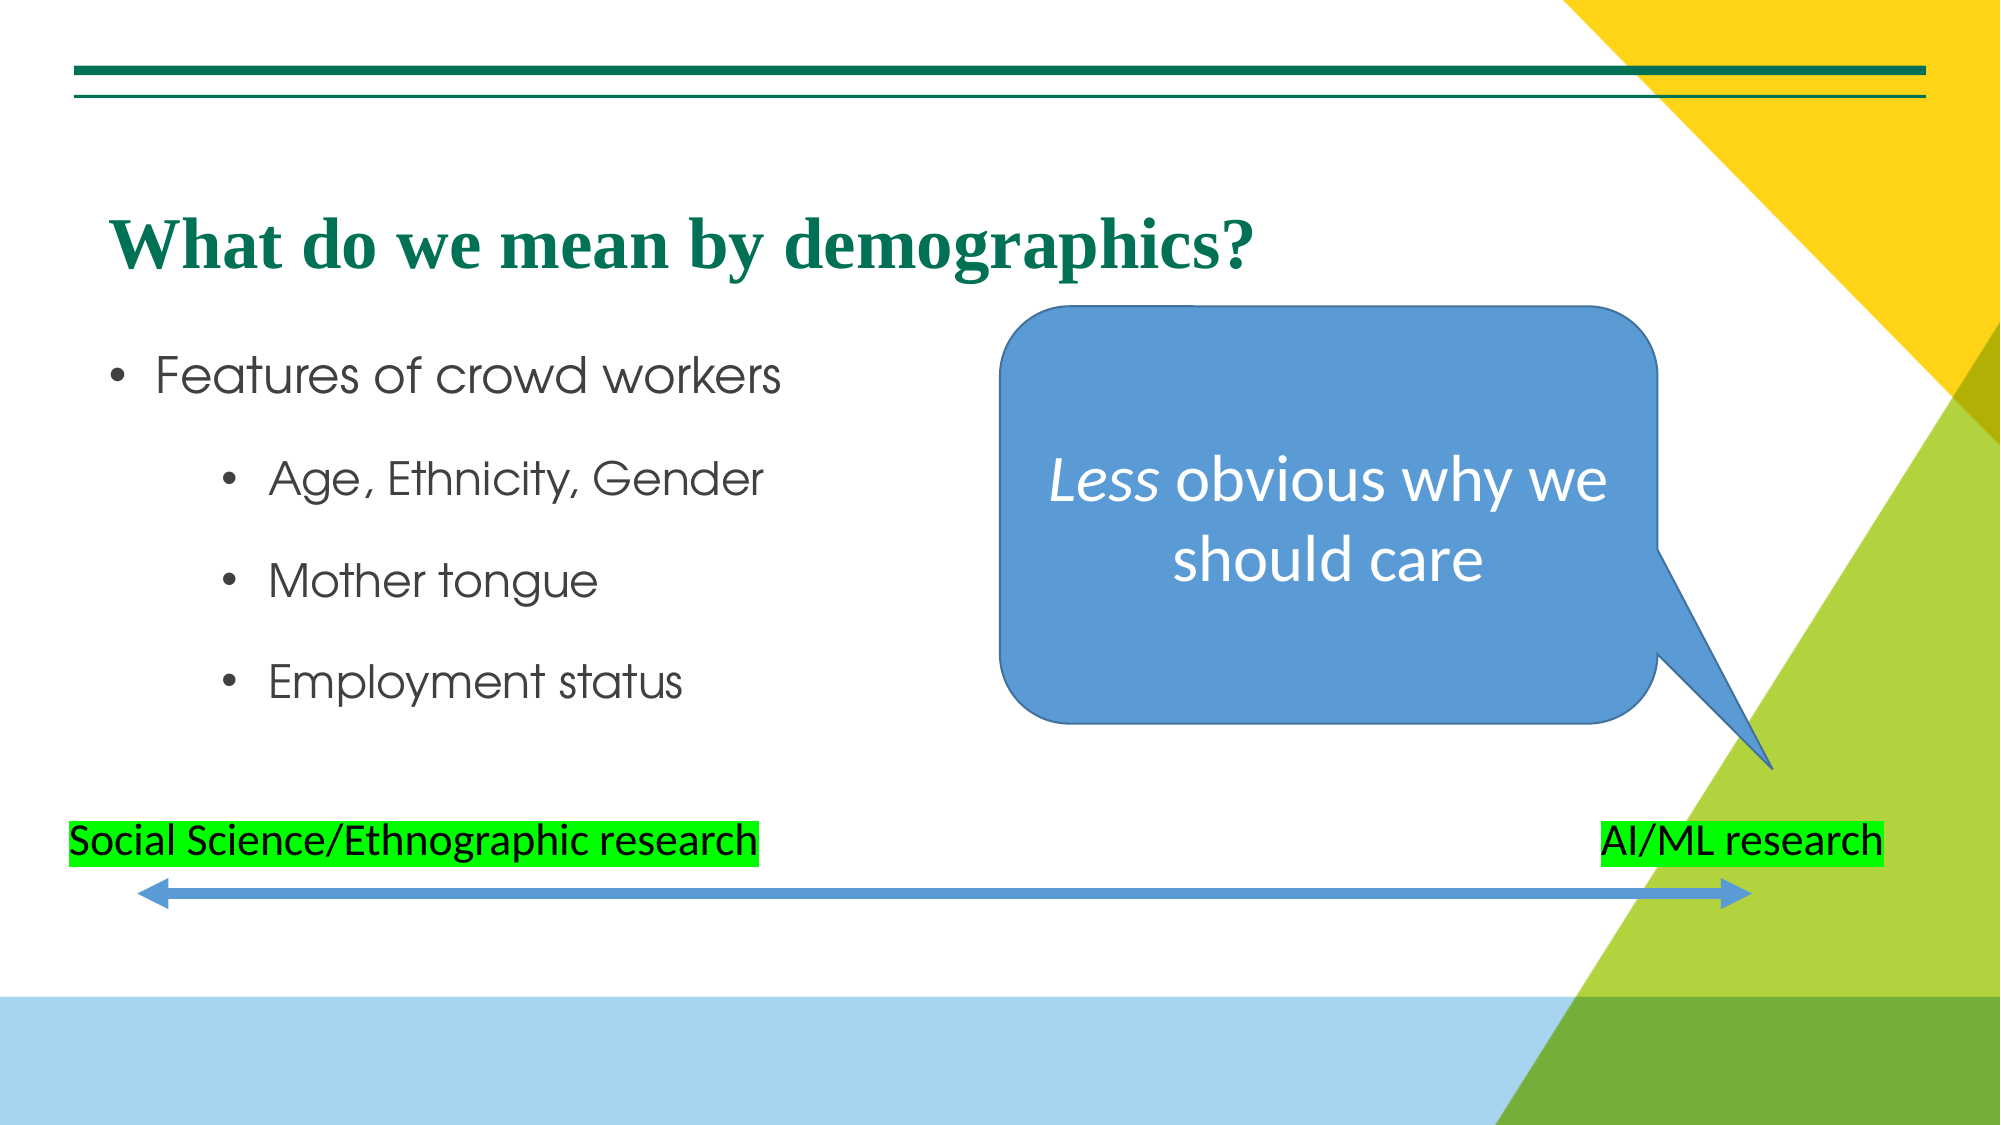

# What do we mean by demographics?
Features of crowd workers
Age, Ethnicity, Gender
Mother tongue
Employment status
Less obvious why we should care
Social Science/Ethnographic research
AI/ML research